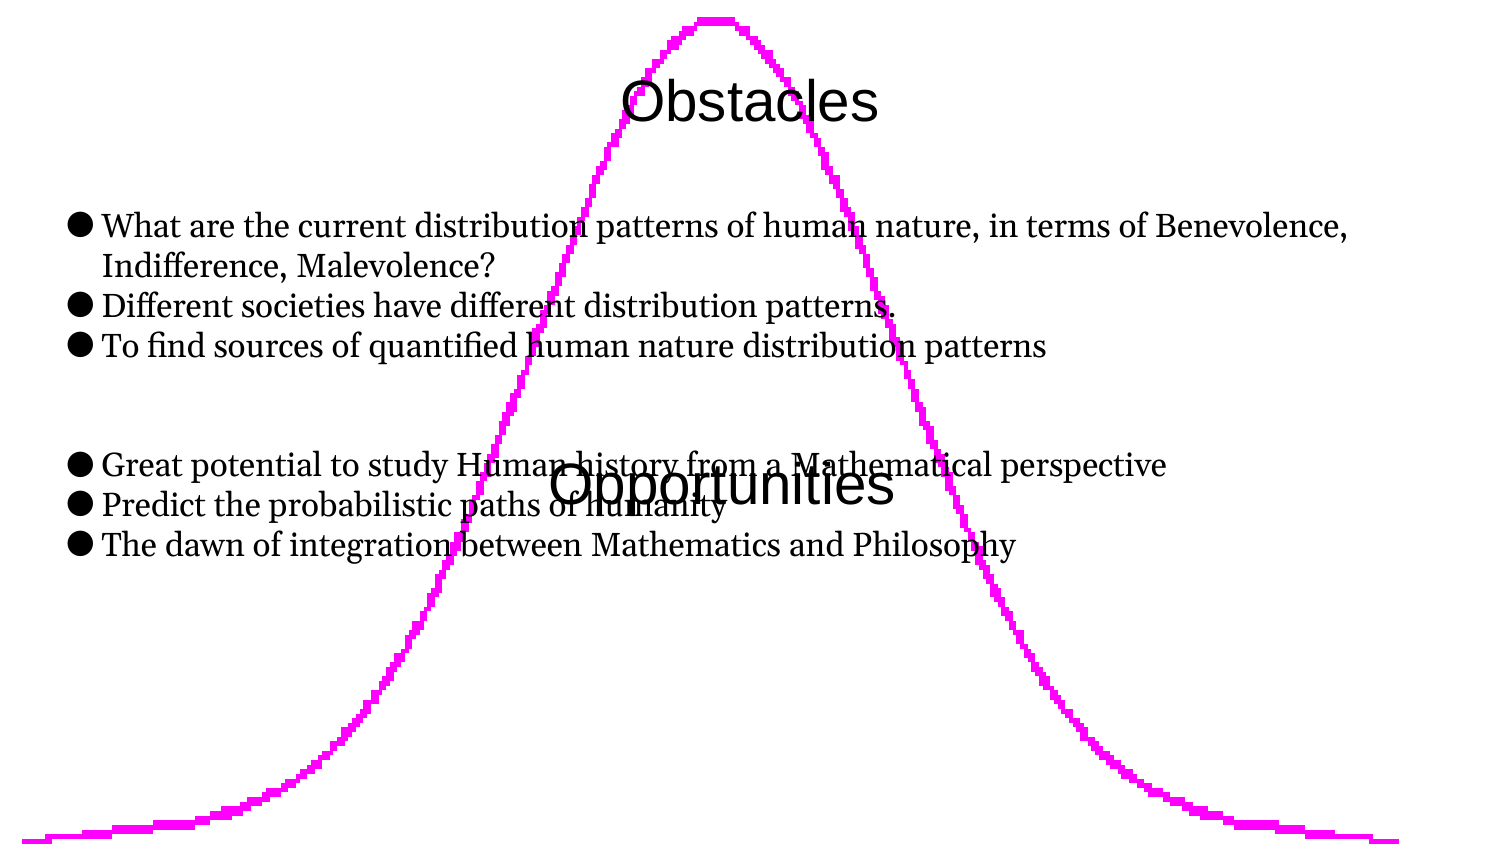

Obstacles
What are the current distribution patterns of human nature, in terms of Benevolence, Indifference, Malevolence?
Different societies have different distribution patterns.
To find sources of quantified human nature distribution patterns

Great potential to study Human history from a Mathematical perspective
Predict the probabilistic paths of humanity
The dawn of integration between Mathematics and Philosophy
Opportunities